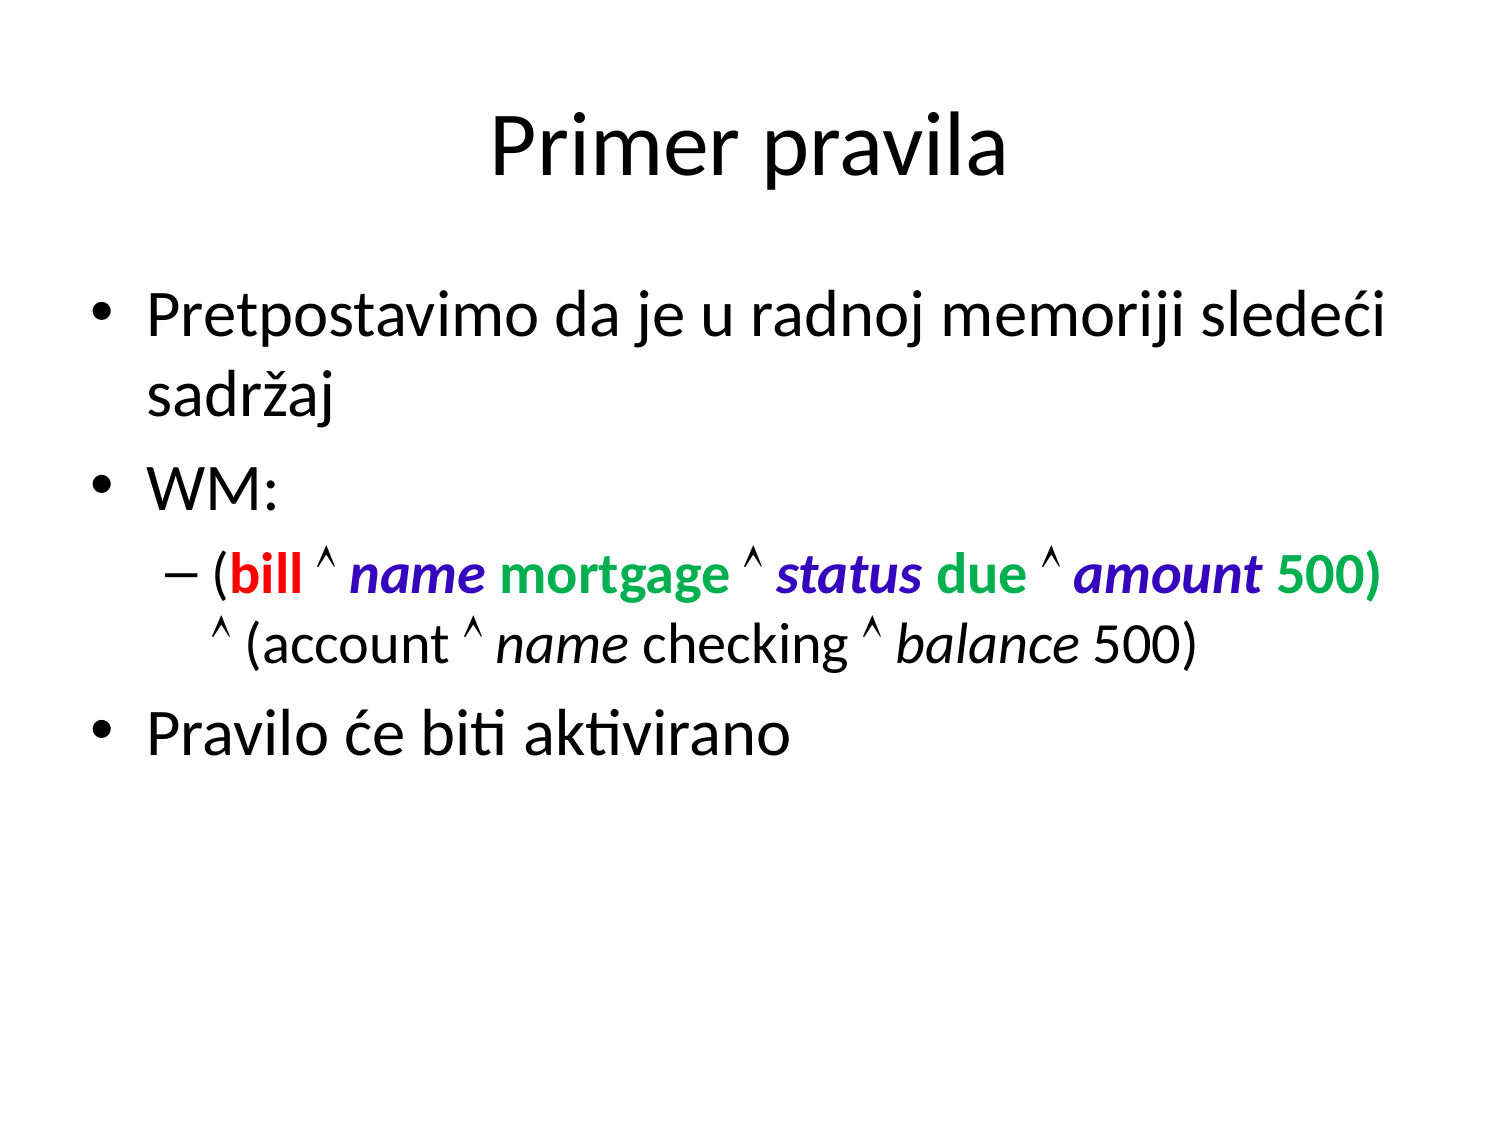

# Primer pravila
Pretpostavimo da je u radnoj memoriji sledeći sadržaj
WM:
(bill ∧ name mortgage ∧ status due ∧ amount 500) ∧ (account ∧ name checking ∧ balance 500)
Pravilo će biti aktivirano